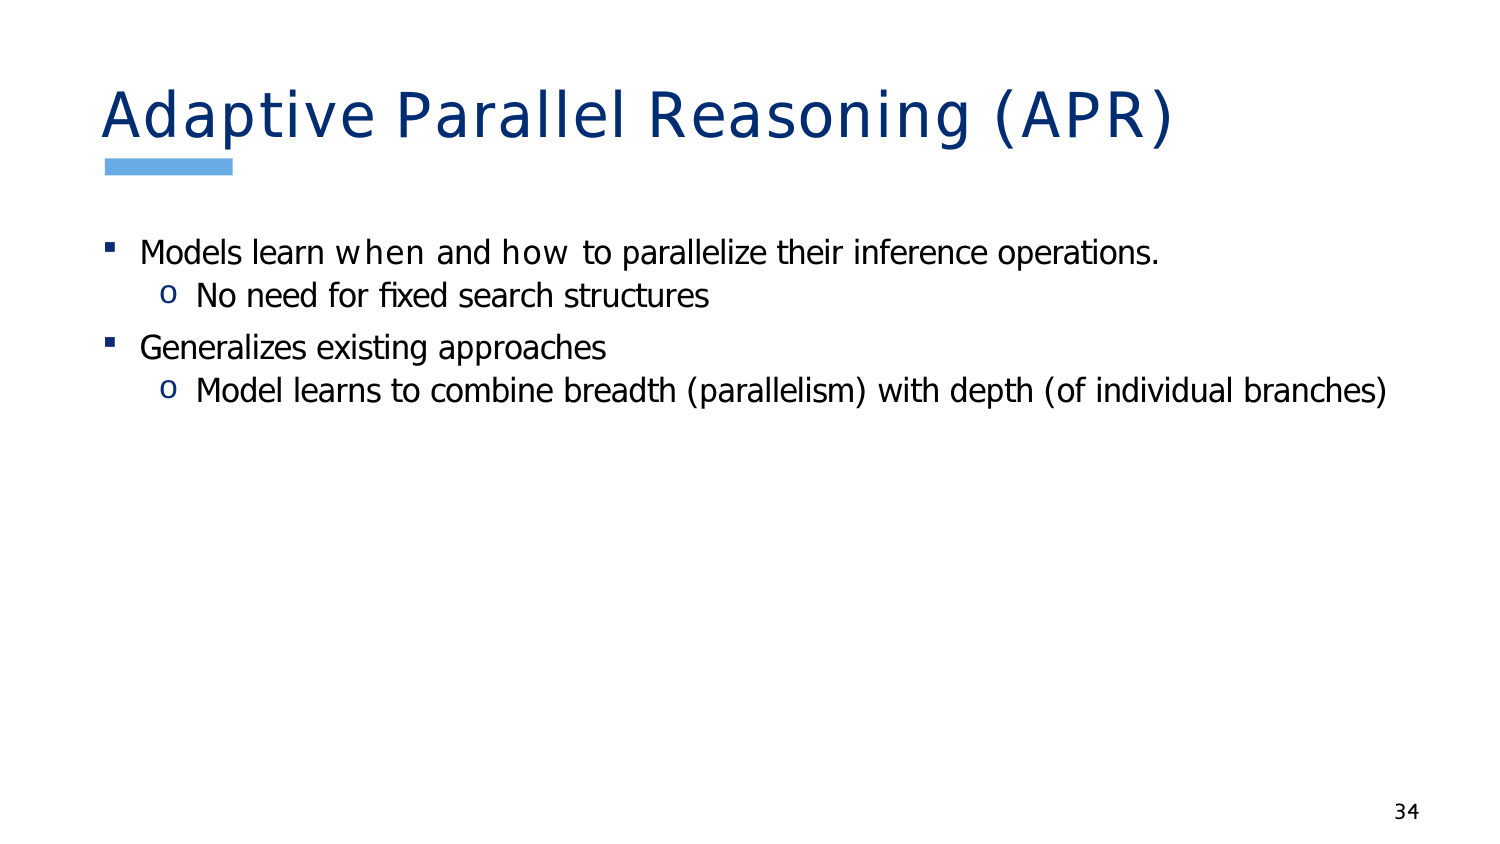

# Adaptive Parallel Reasoning (APR)
Models learn when and how to parallelize their inference operations.
No need for fixed search structures
Generalizes existing approaches
Model learns to combine breadth (parallelism) with depth (of individual branches)